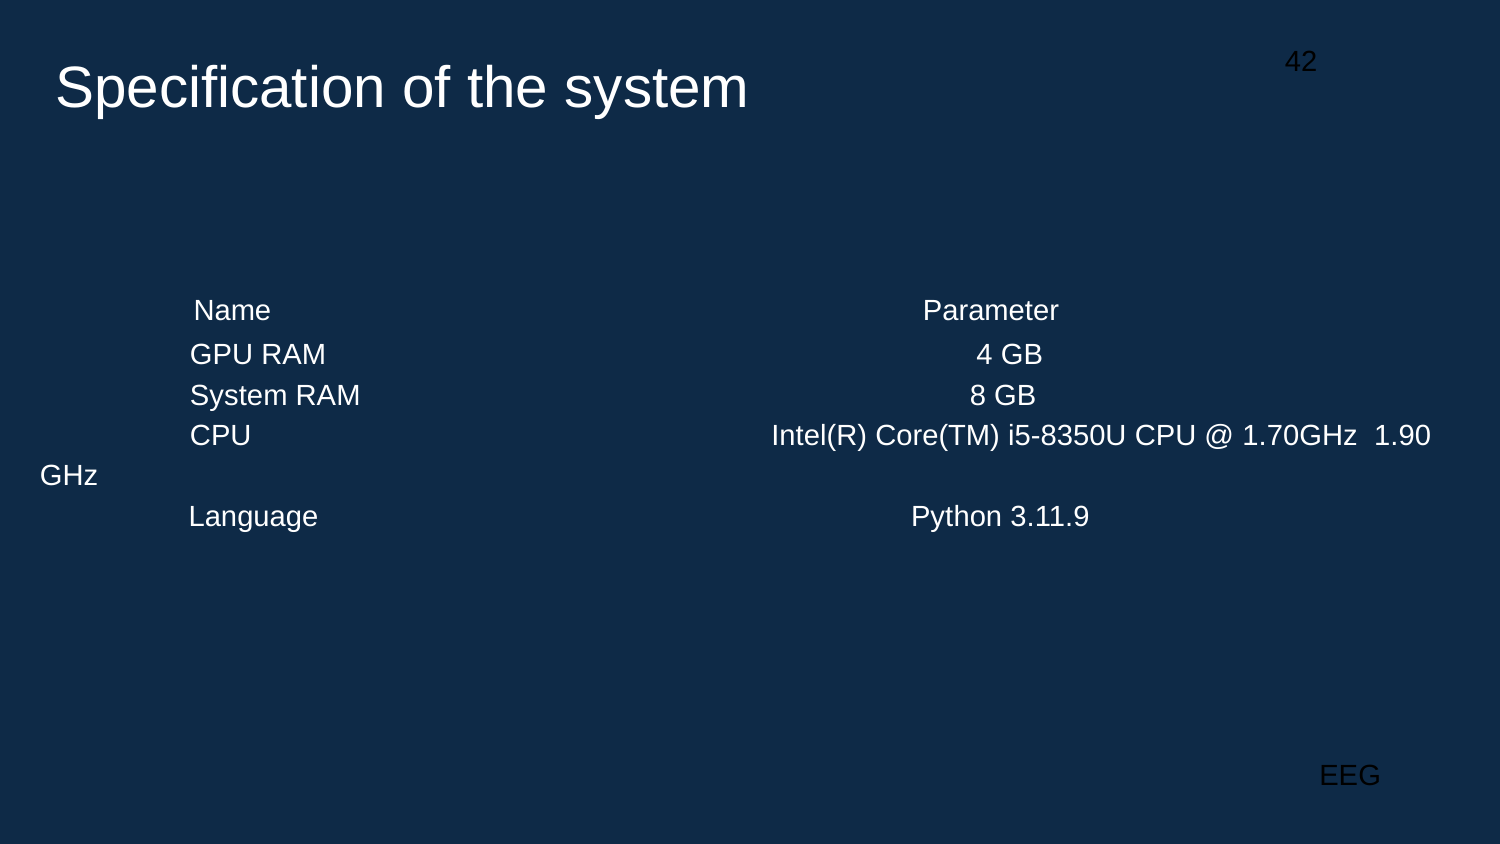

Specification of the system
42
	GPU RAM                                                                               4 GB
          	System RAM                                                                          8 GB
            	CPU                                                               Intel(R) Core(TM) i5-8350U CPU @ 1.70GHz  1.90 GHz
                  Language                                                                        Python 3.11.9

     Name                                                                               Parameter
EEG